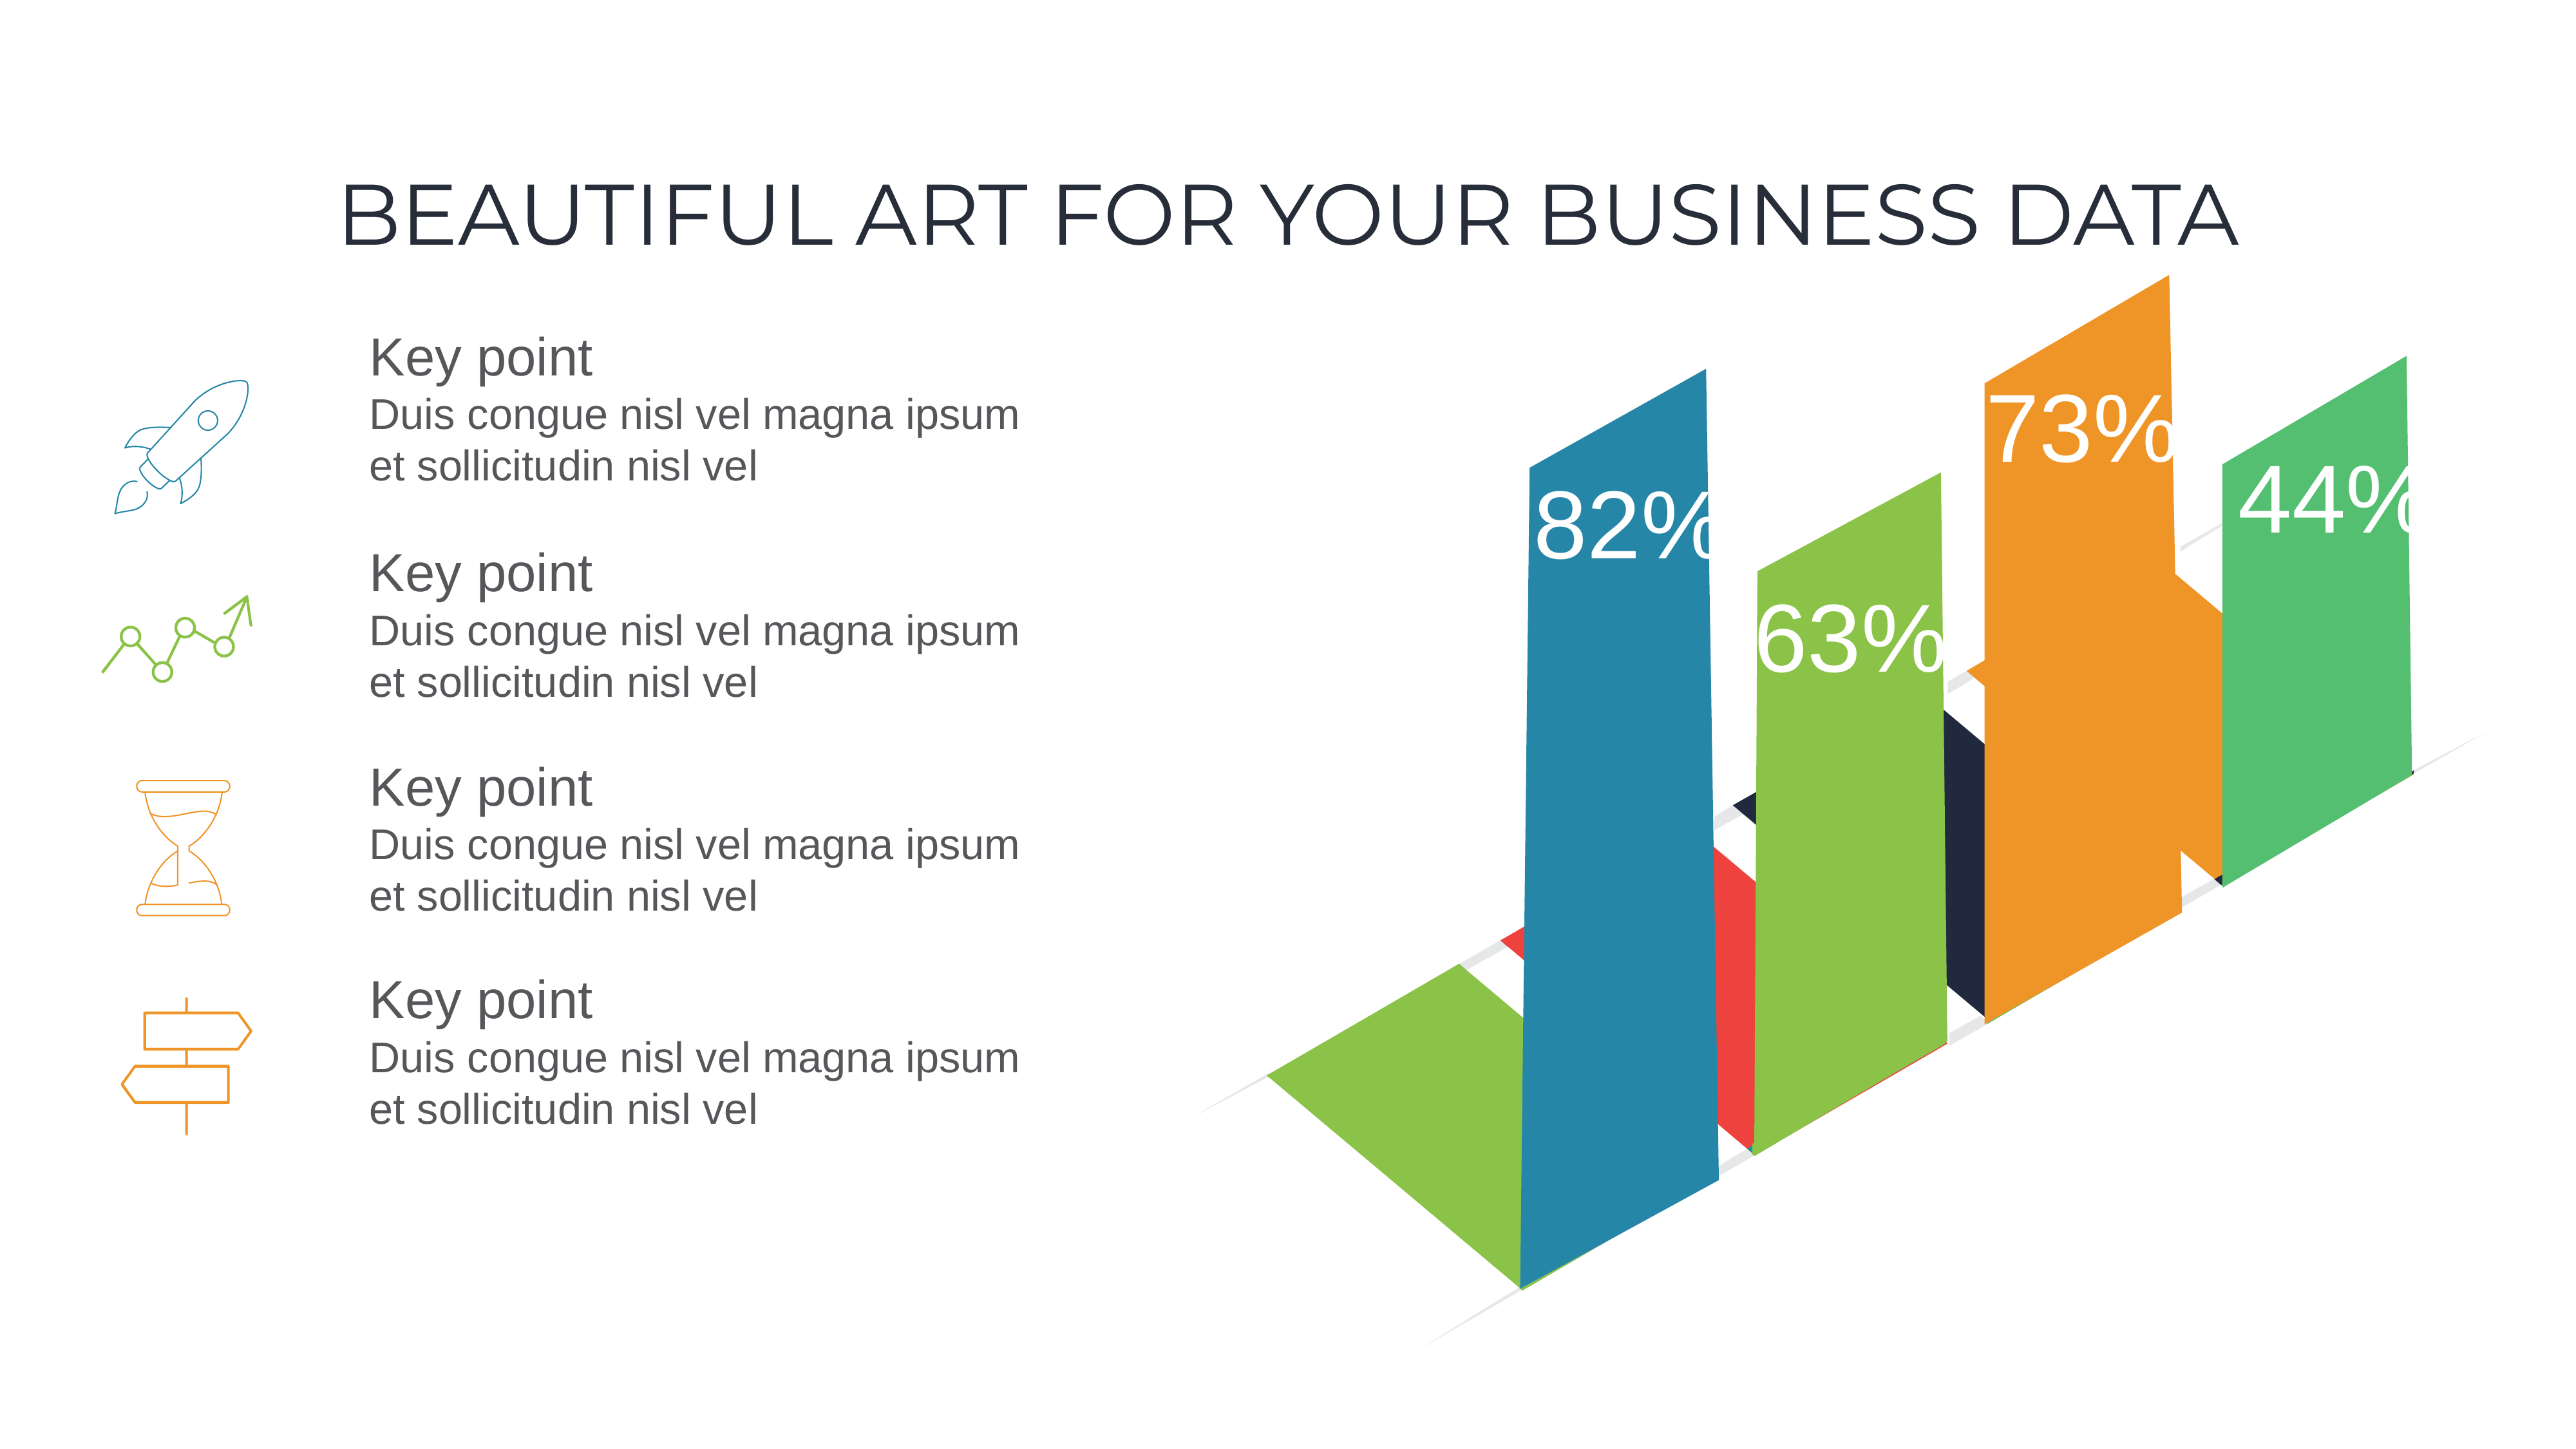

# BEAUTIFUL ART FOR YOUR BUSINESS DATA

Key point
Duis congue nisl vel magna ipsum et sollicitudin nisl vel

73%

44%
82%

Key point
Duis congue nisl vel magna ipsum et sollicitudin nisl vel

63%

Key point
Duis congue nisl vel magna ipsum et sollicitudin nisl vel

Key point
Duis congue nisl vel magna ipsum et sollicitudin nisl vel